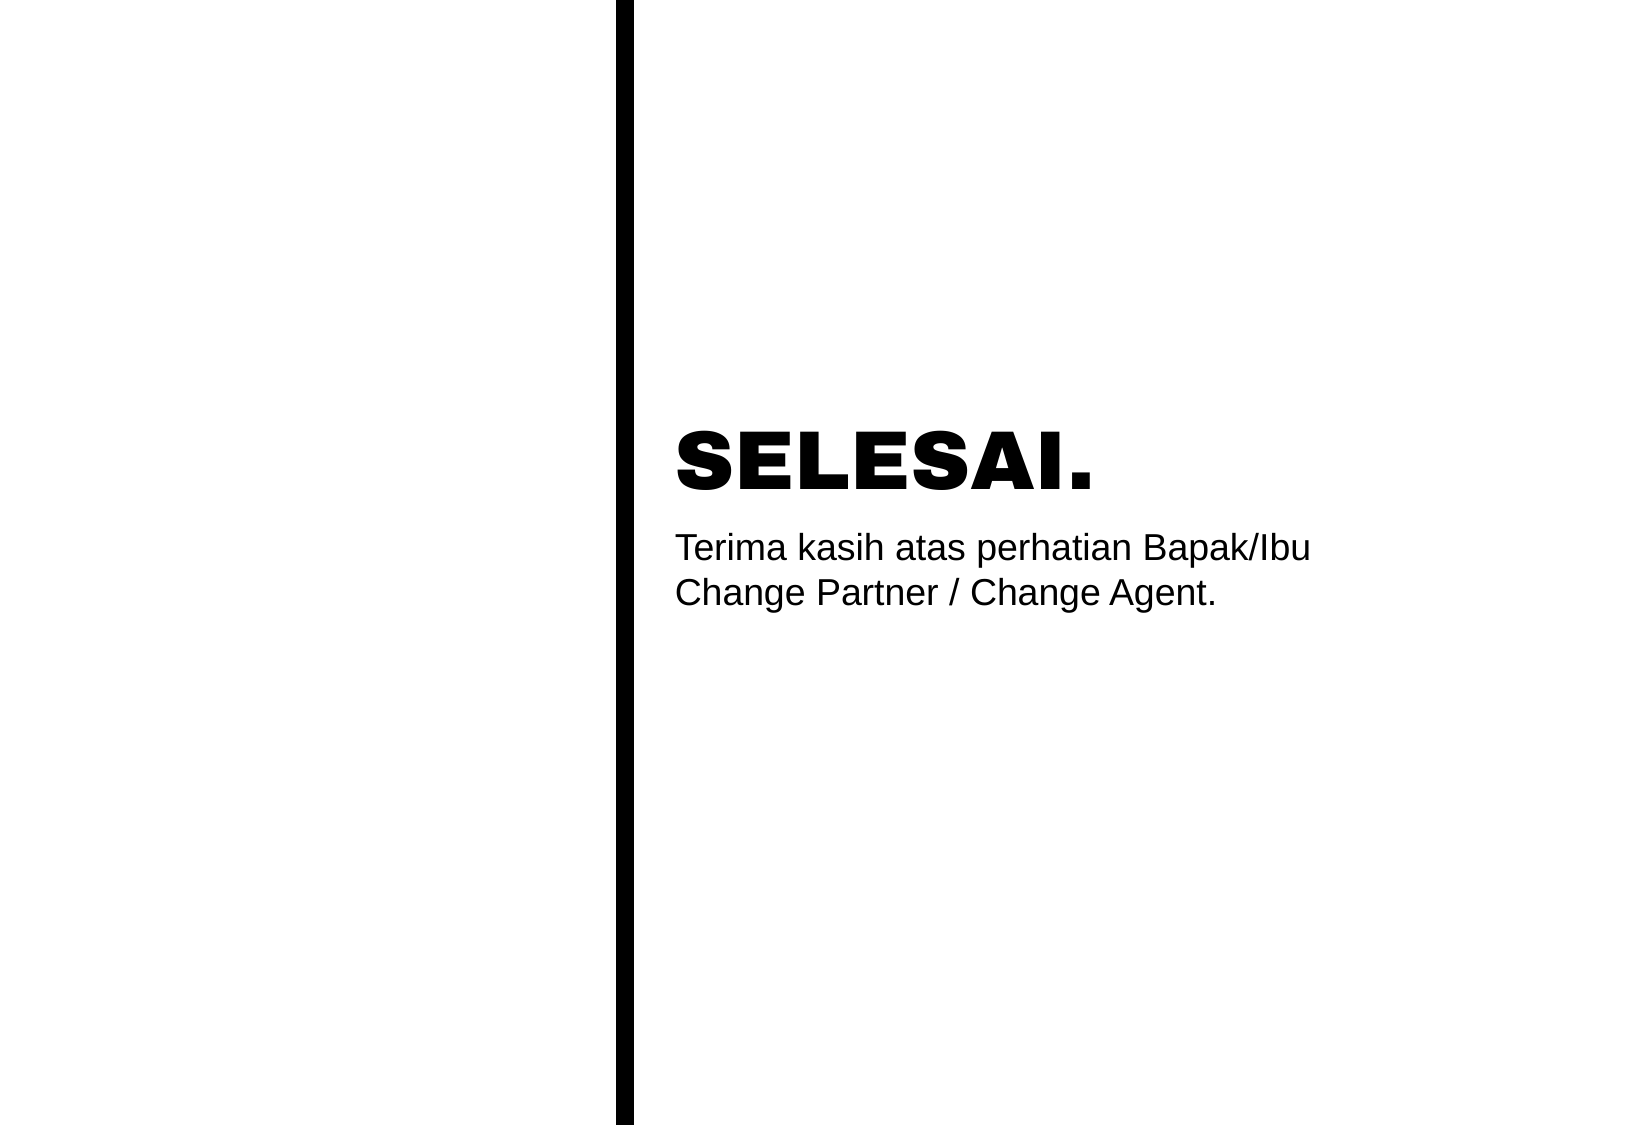

SELESAI.
Terima kasih atas perhatian Bapak/Ibu
Change Partner / Change Agent.